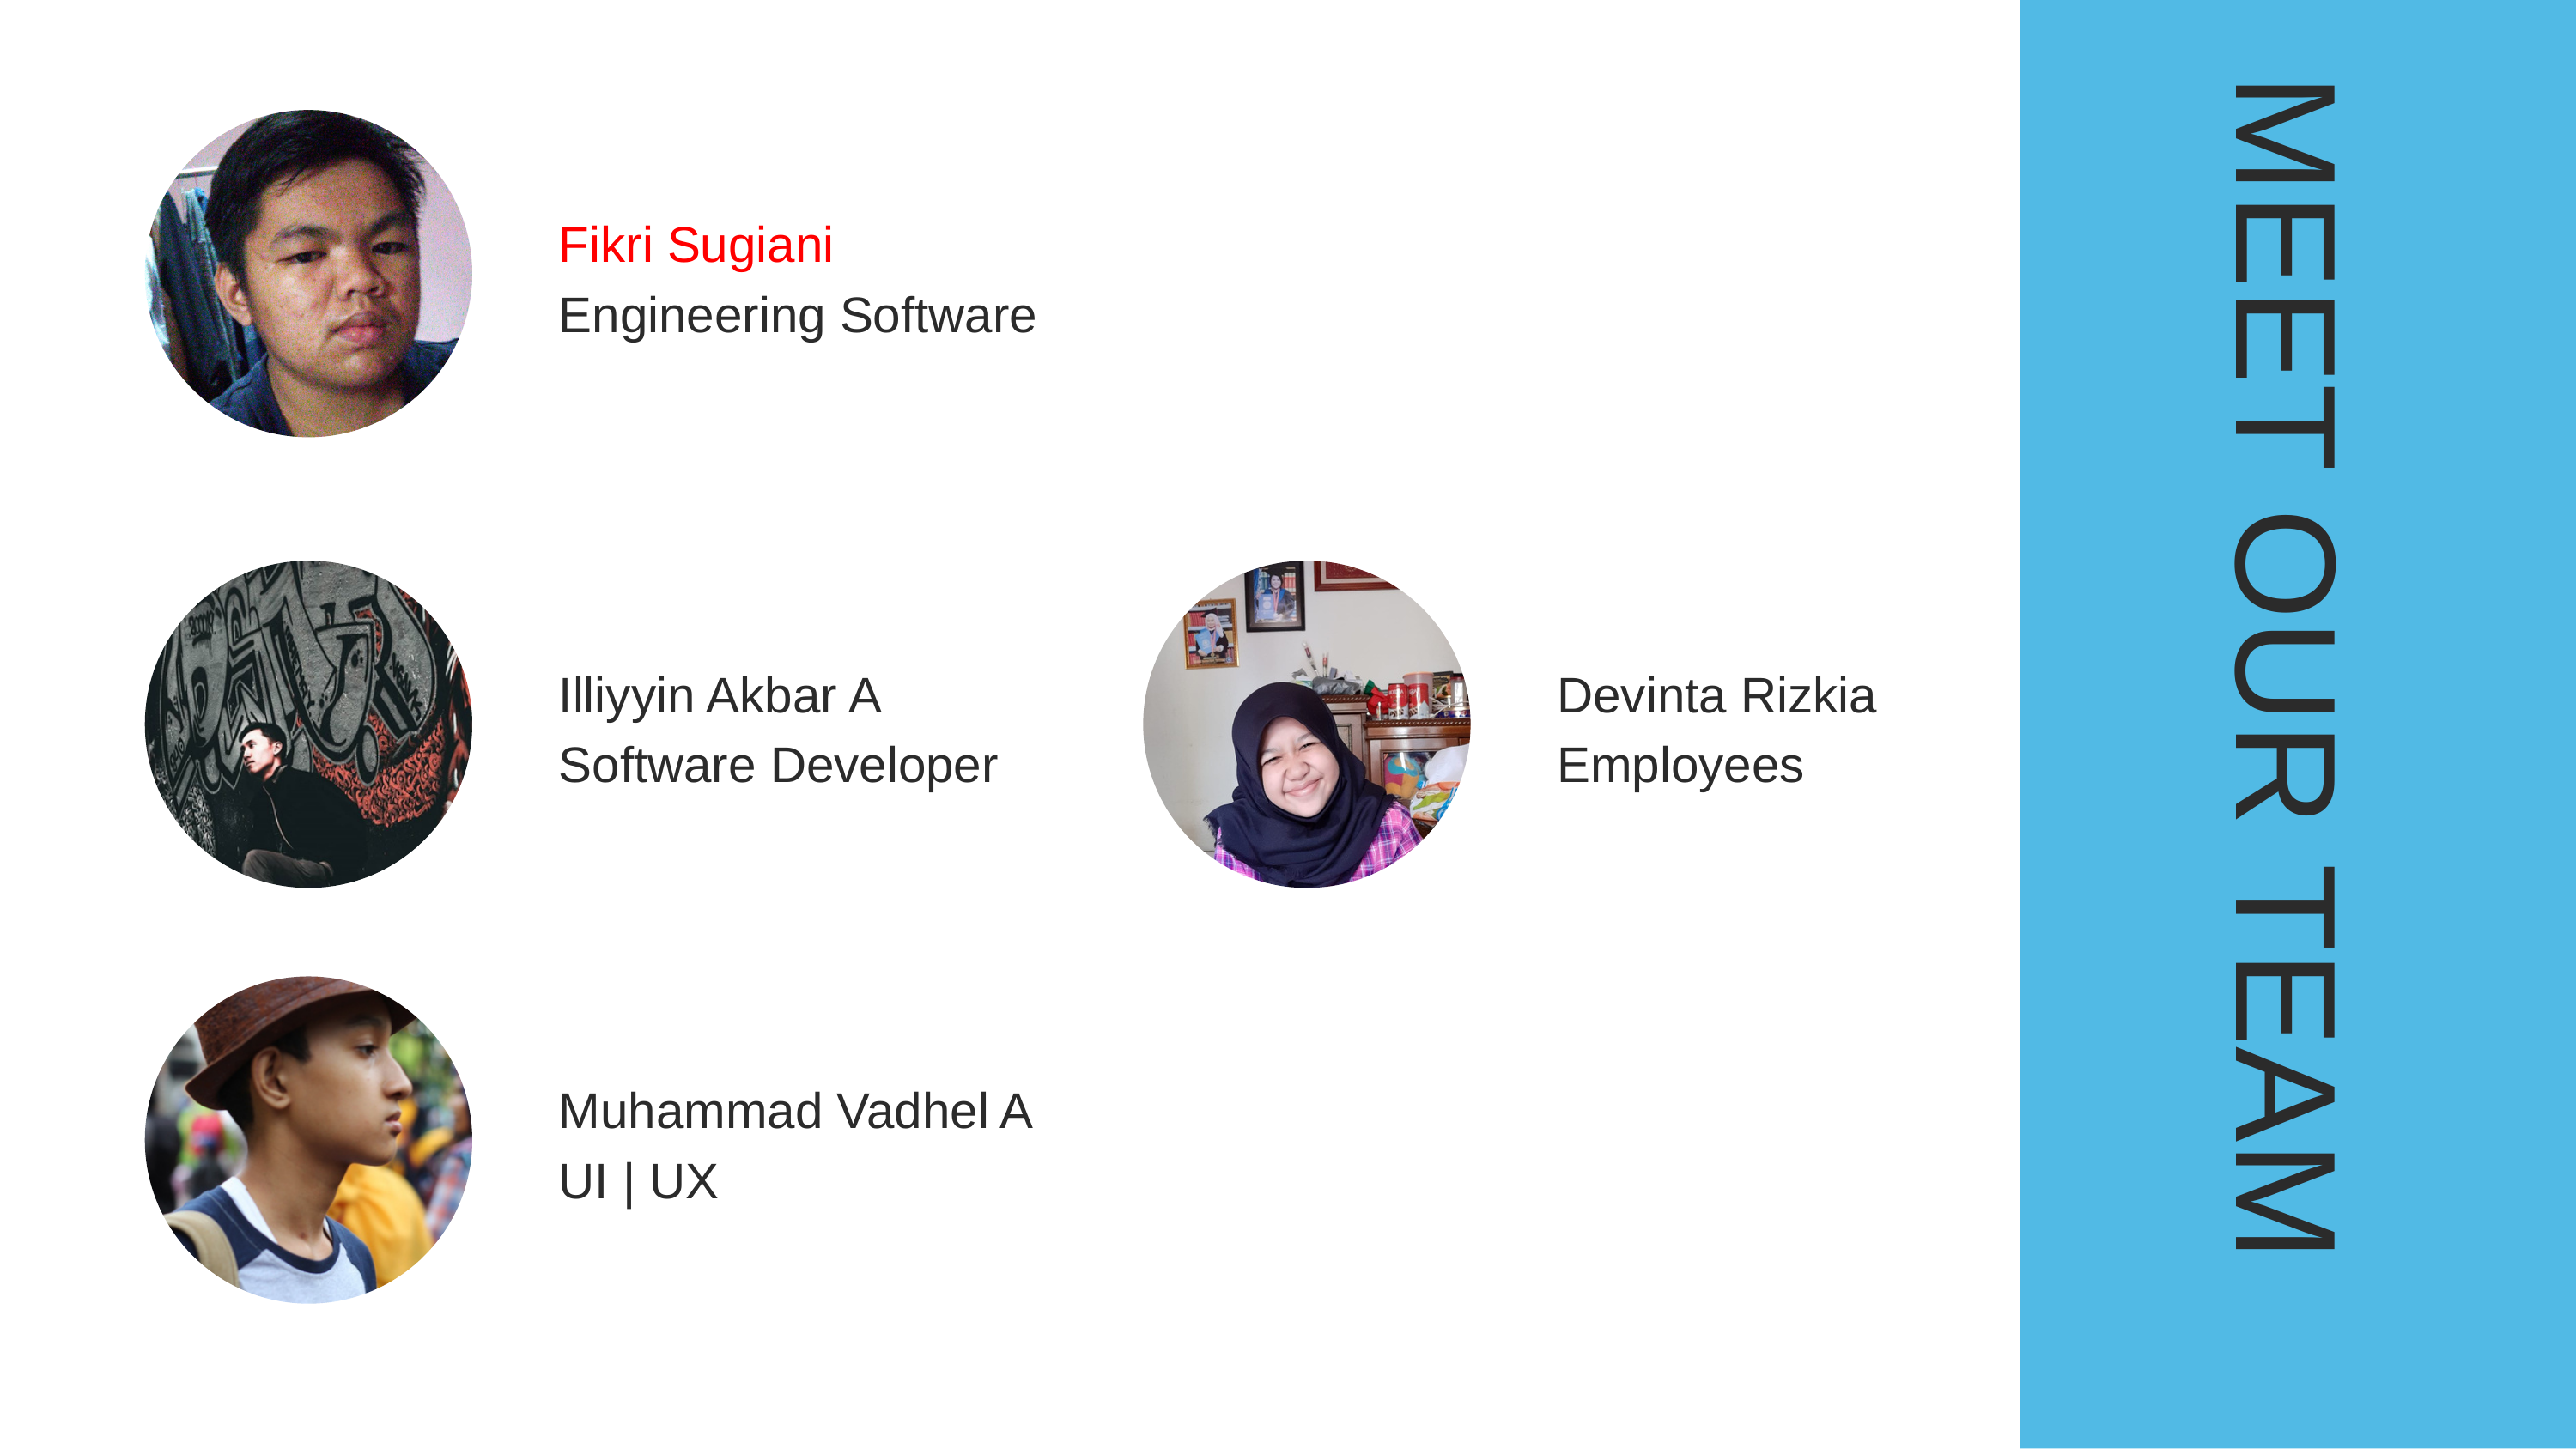

Fikri Sugiani
Engineering Software

Illiyyin Akbar A
Software Developer
Devinta Rizkia
Employees
MEET OUR TEAM

Muhammad Vadhel A
UI | UX